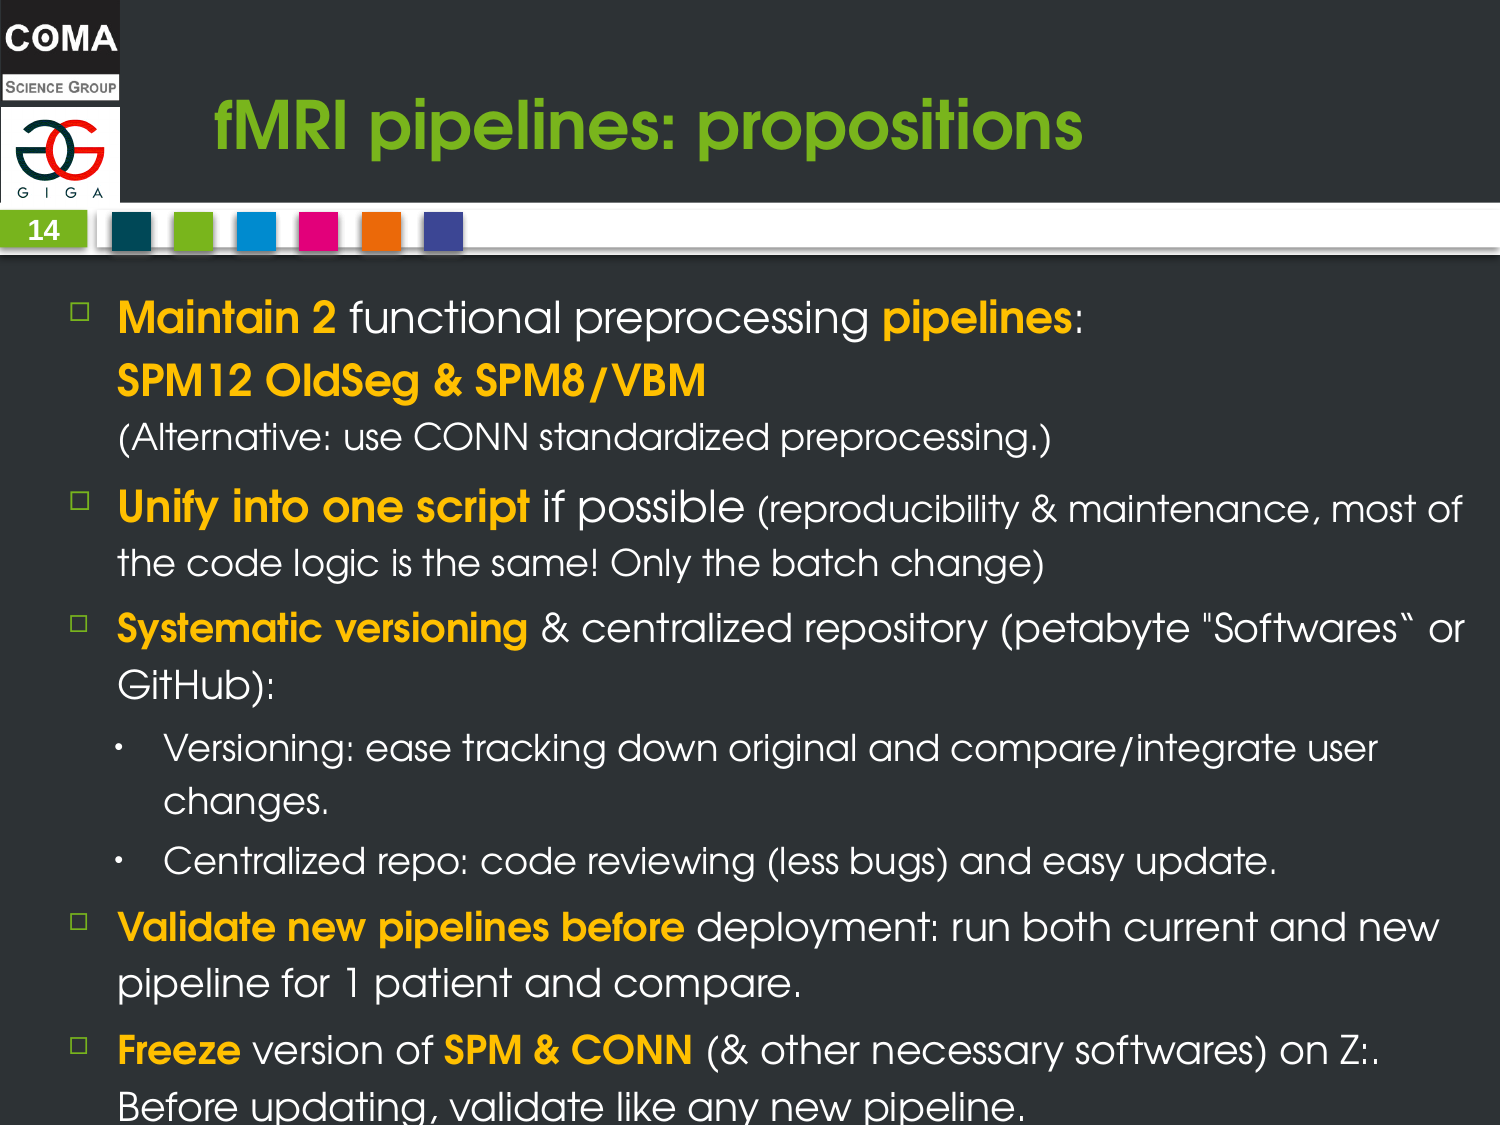

# fMRI pipelines: propositions
14

Maintain 2 functional preprocessing pipelines:
SPM12 OldSeg & SPM8/VBM
(Alternative: use CONN standardized preprocessing.)
Unify into one script if possible (reproducibility & maintenance, most of the code logic is the same! Only the batch change)
Systematic versioning & centralized repository (petabyte "Softwares“ or GitHub):
Versioning: ease tracking down original and compare/integrate user changes.
Centralized repo: code reviewing (less bugs) and easy update.
Validate new pipelines before deployment: run both current and new pipeline for 1 patient and compare.
Freeze version of SPM & CONN (& other necessary softwares) on Z:. Before updating, validate like any new pipeline.